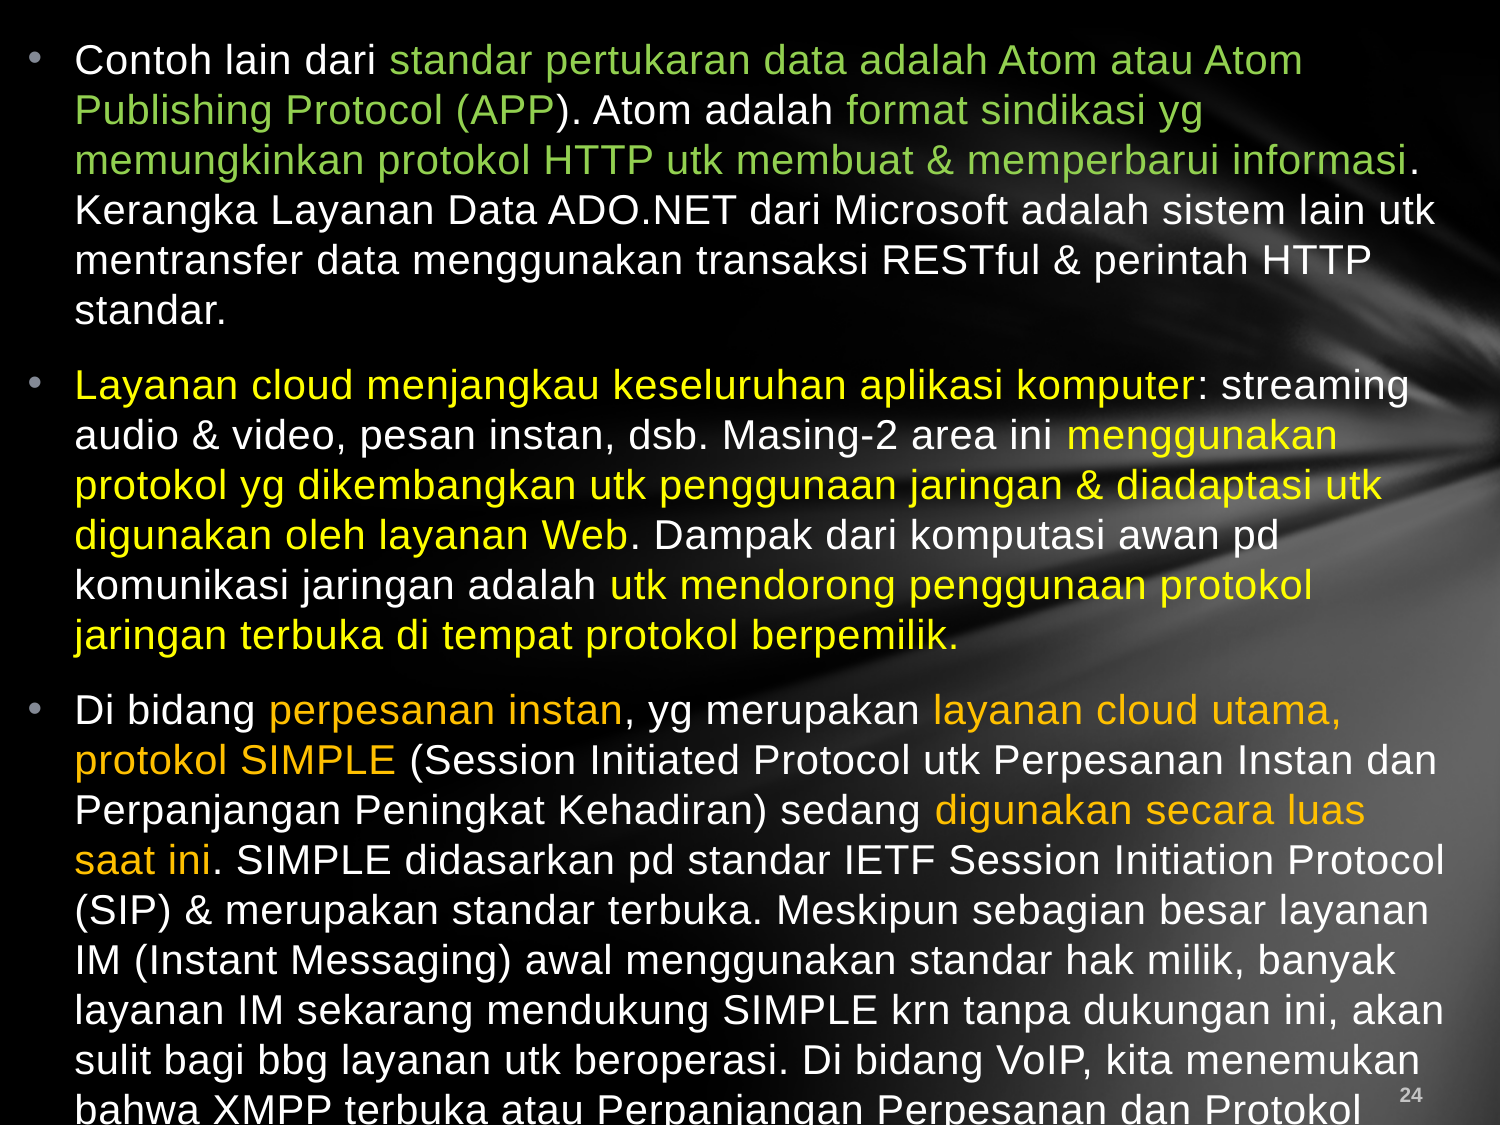

Contoh lain dari standar pertukaran data adalah Atom atau Atom Publishing Protocol (APP). Atom adalah format sindikasi yg memungkinkan protokol HTTP utk membuat & memperbarui informasi. Kerangka Layanan Data ADO.NET dari Microsoft adalah sistem lain utk mentransfer data menggunakan transaksi RESTful & perintah HTTP standar.
Layanan cloud menjangkau keseluruhan aplikasi komputer: streaming audio & video, pesan instan, dsb. Masing-2 area ini menggunakan protokol yg dikembangkan utk penggunaan jaringan & diadaptasi utk digunakan oleh layanan Web. Dampak dari komputasi awan pd komunikasi jaringan adalah utk mendorong penggunaan protokol jaringan terbuka di tempat protokol berpemilik.
Di bidang perpesanan instan, yg merupakan layanan cloud utama, protokol SIMPLE (Session Initiated Protocol utk Perpesanan Instan dan Perpanjangan Peningkat Kehadiran) sedang digunakan secara luas saat ini. SIMPLE didasarkan pd standar IETF Session Initiation Protocol (SIP) & merupakan standar terbuka. Meskipun sebagian besar layanan IM (Instant Messaging) awal menggunakan standar hak milik, banyak layanan IM sekarang mendukung SIMPLE krn tanpa dukungan ini, akan sulit bagi bbg layanan utk beroperasi. Di bidang VoIP, kita menemukan bahwa XMPP terbuka atau Perpanjangan Perpesanan dan Protokol Kehadiran digunakan.
24